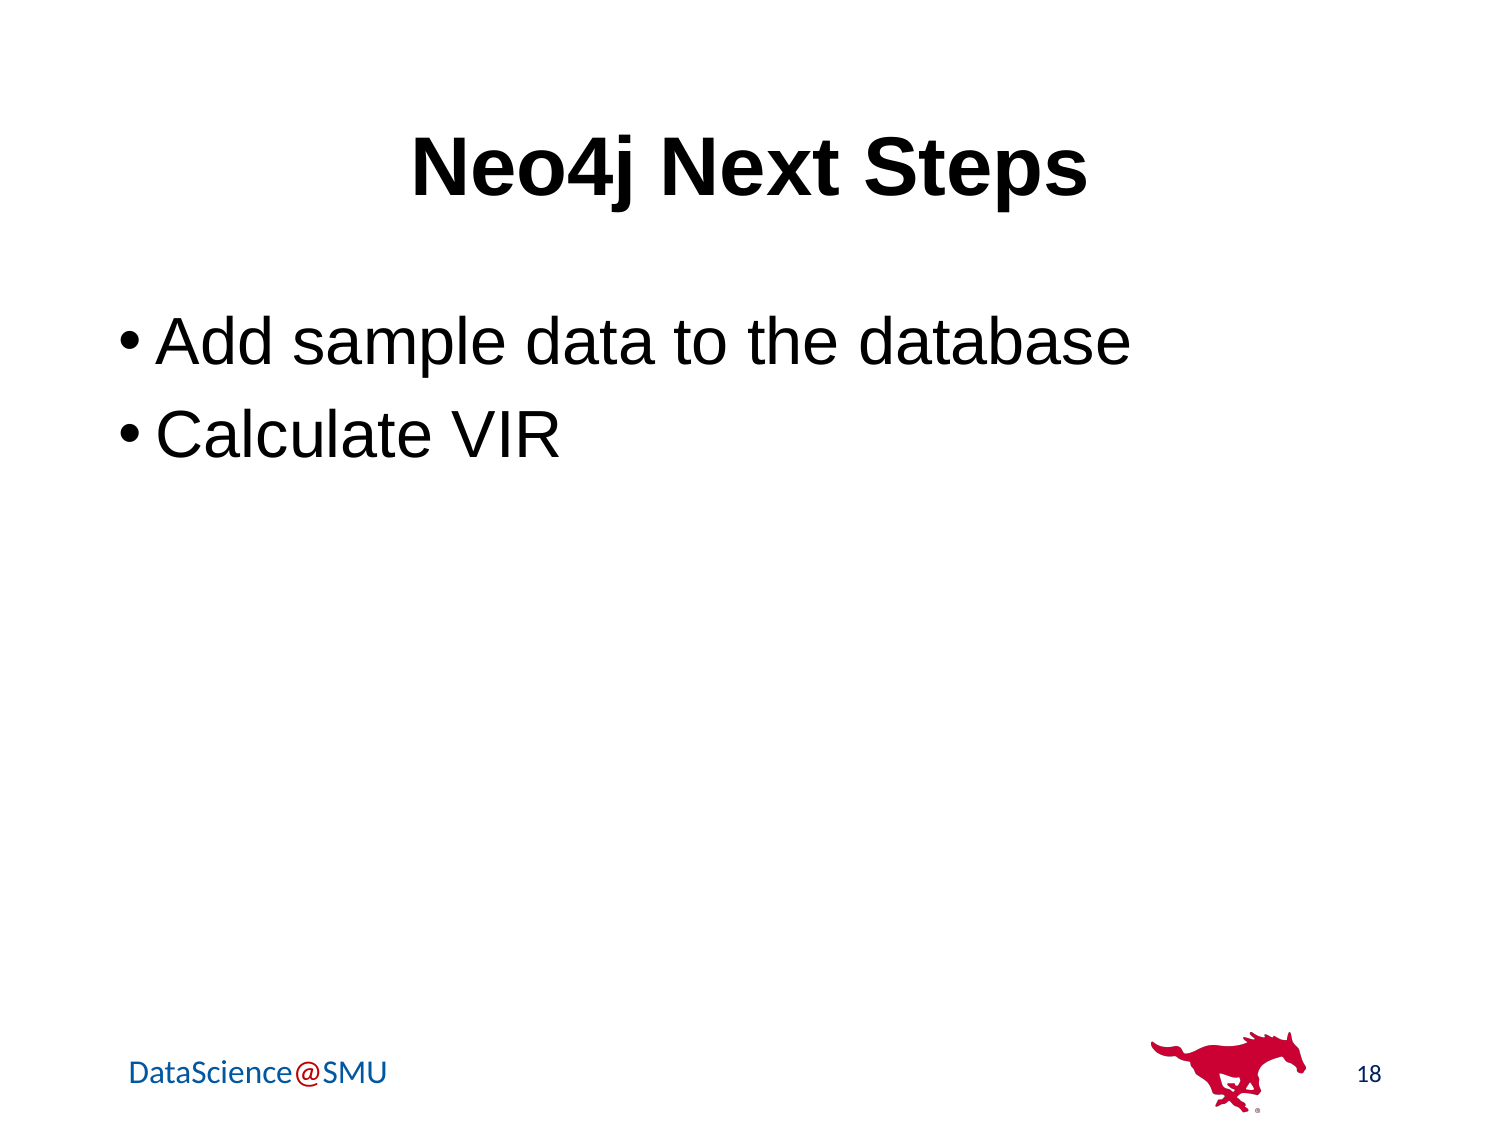

# Neo4j Next Steps
Add sample data to the database
Calculate VIR
18